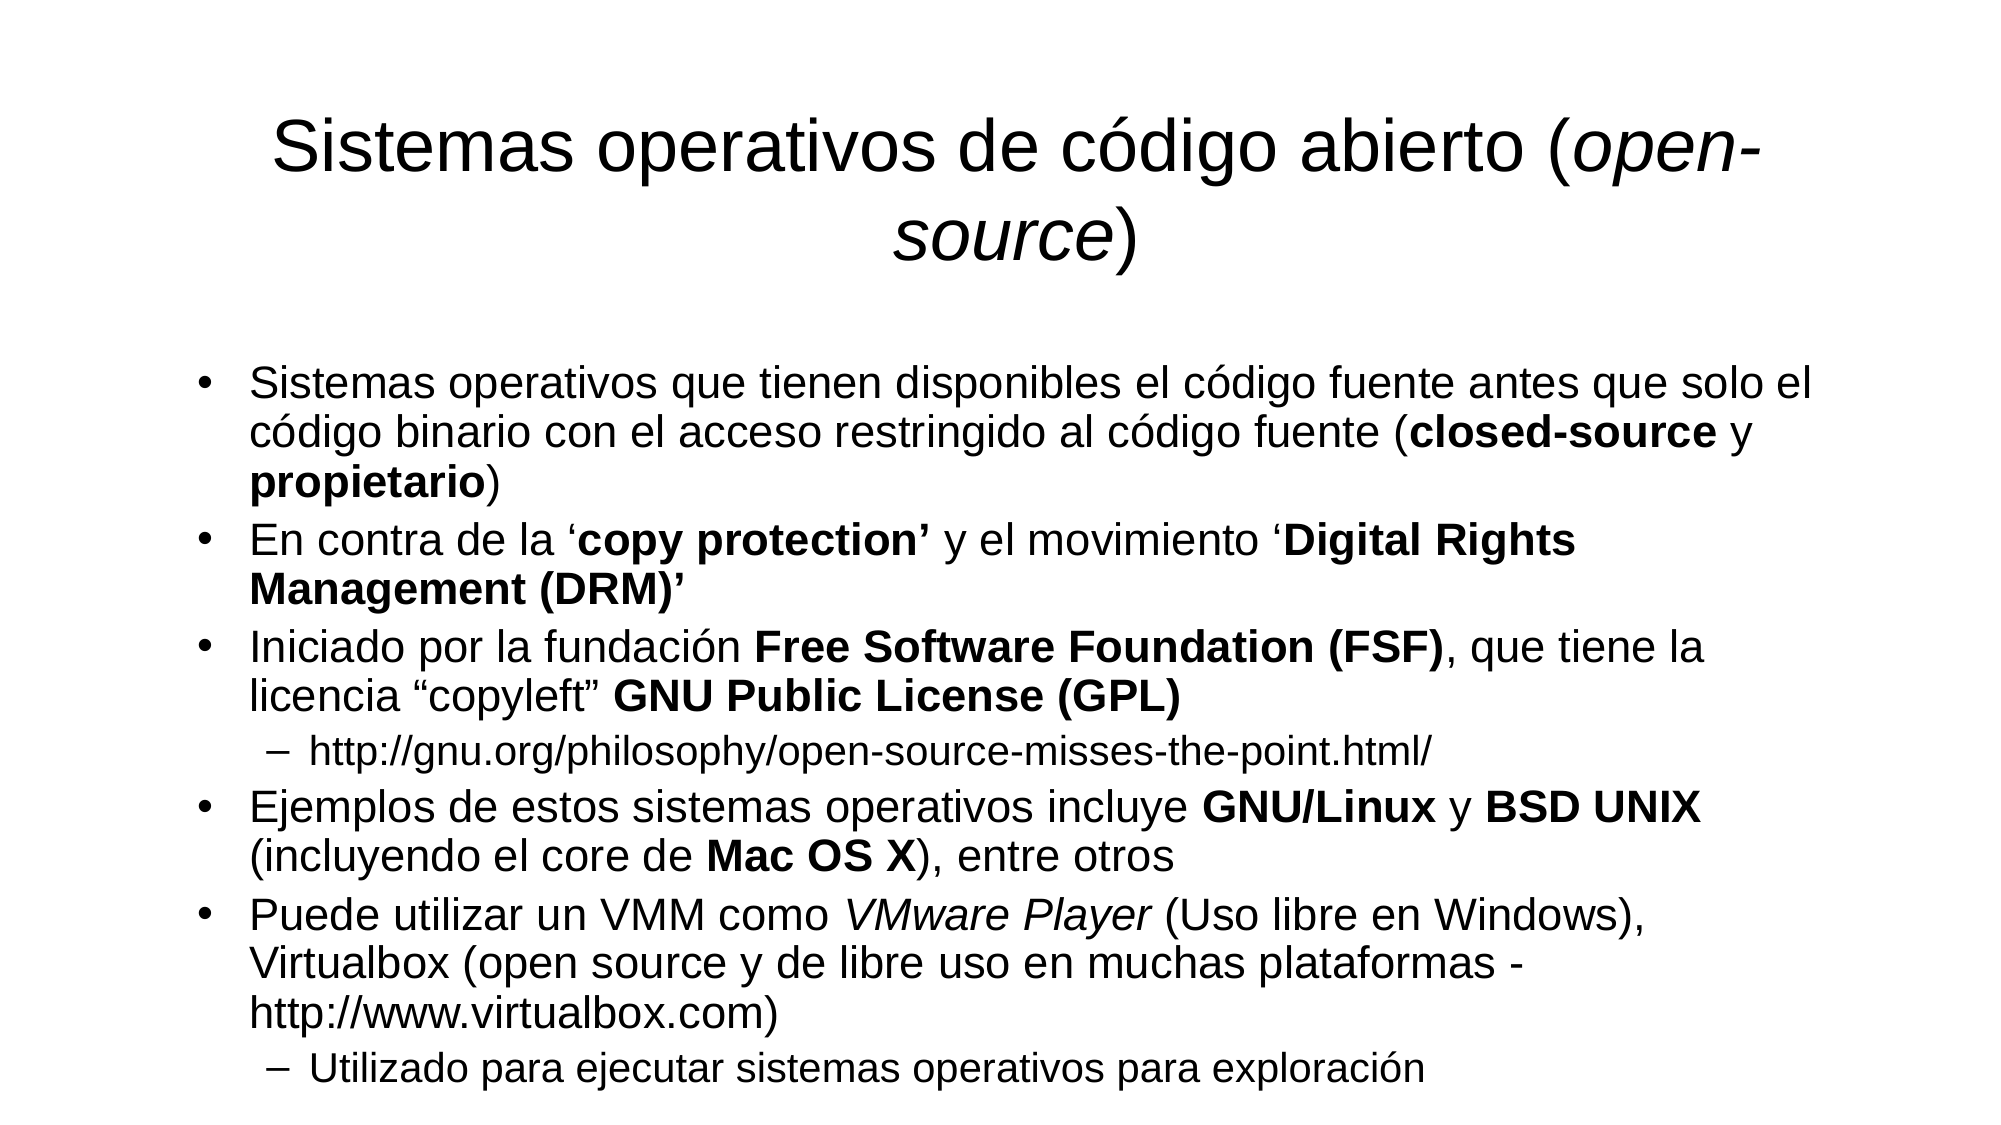

# Sistemas operativos de código abierto (open-source)
Sistemas operativos que tienen disponibles el código fuente antes que solo el código binario con el acceso restringido al código fuente (closed-source y propietario)
En contra de la ‘copy protection’ y el movimiento ‘Digital Rights Management (DRM)’
Iniciado por la fundación Free Software Foundation (FSF), que tiene la licencia “copyleft” GNU Public License (GPL)
http://gnu.org/philosophy/open-source-misses-the-point.html/
Ejemplos de estos sistemas operativos incluye GNU/Linux y BSD UNIX (incluyendo el core de Mac OS X), entre otros
Puede utilizar un VMM como VMware Player (Uso libre en Windows), Virtualbox (open source y de libre uso en muchas plataformas - http://www.virtualbox.com)
Utilizado para ejecutar sistemas operativos para exploración